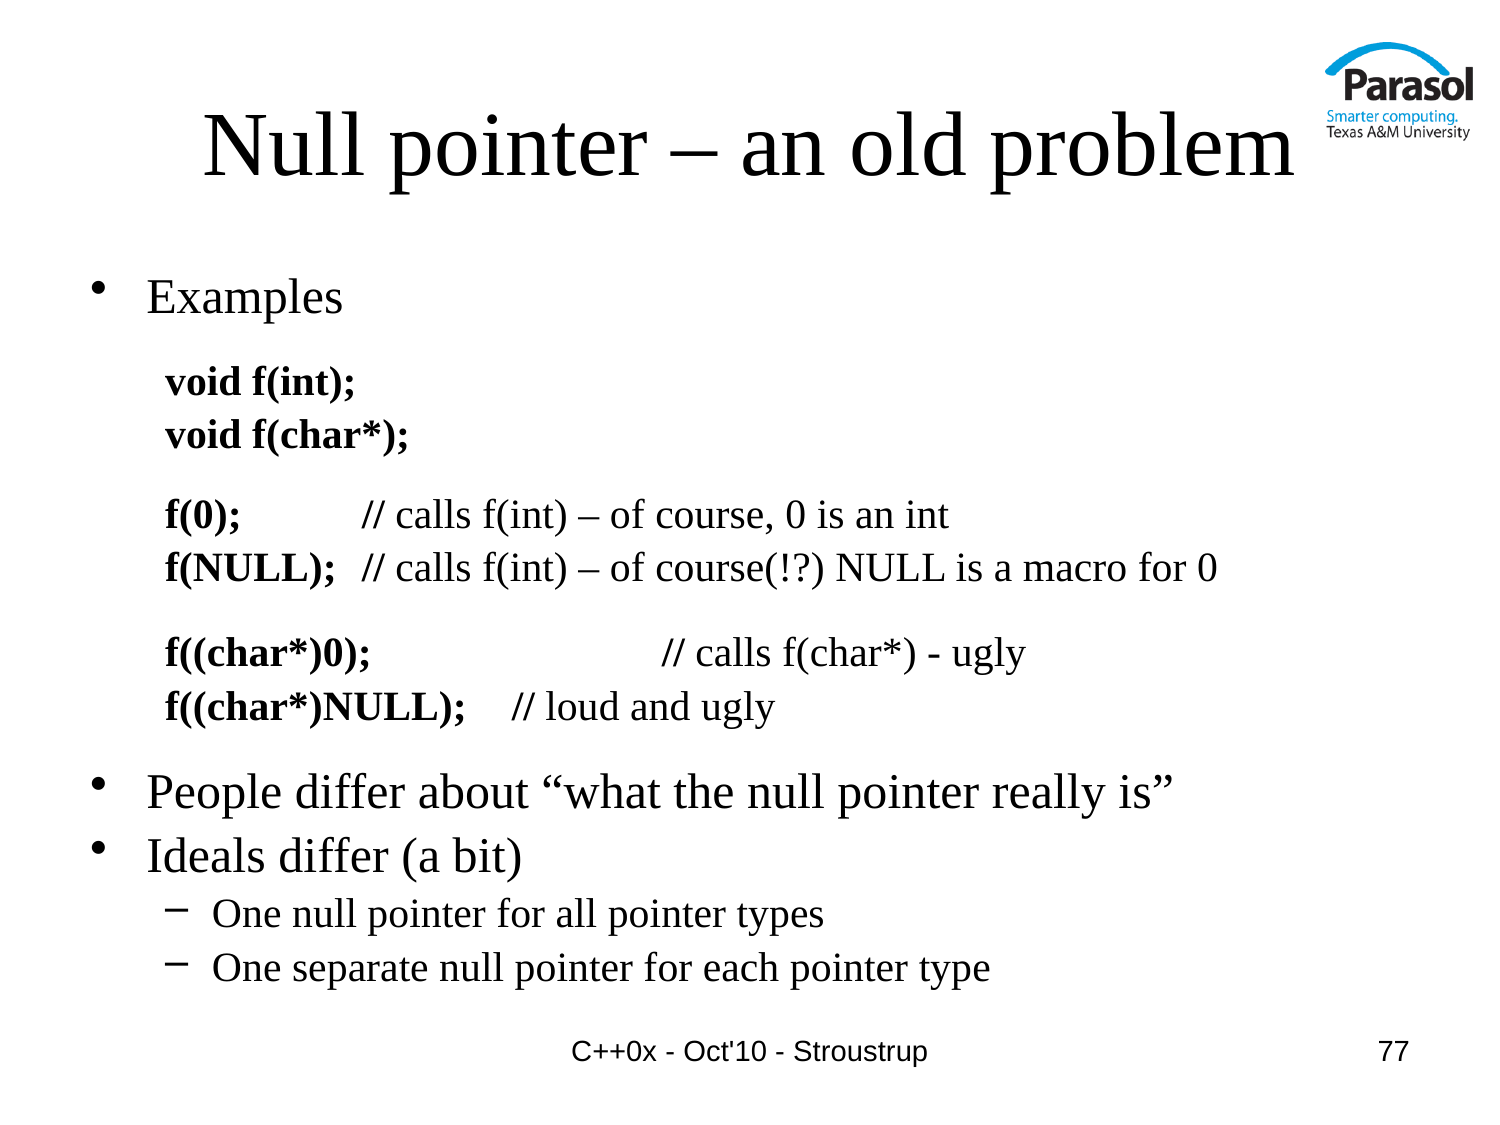

# Null pointer – an old problem
Examples

void f(int);
void f(char*);

f(0);	// calls f(int) – of course, 0 is an int
f(NULL);	// calls f(int) – of course(!?) NULL is a macro for 0

f((char*)0);		// calls f(char*) - ugly
f((char*)NULL);	// loud and ugly

People differ about “what the null pointer really is”
Ideals differ (a bit)
One null pointer for all pointer types
One separate null pointer for each pointer type
C++0x - Oct'10 - Stroustrup
77